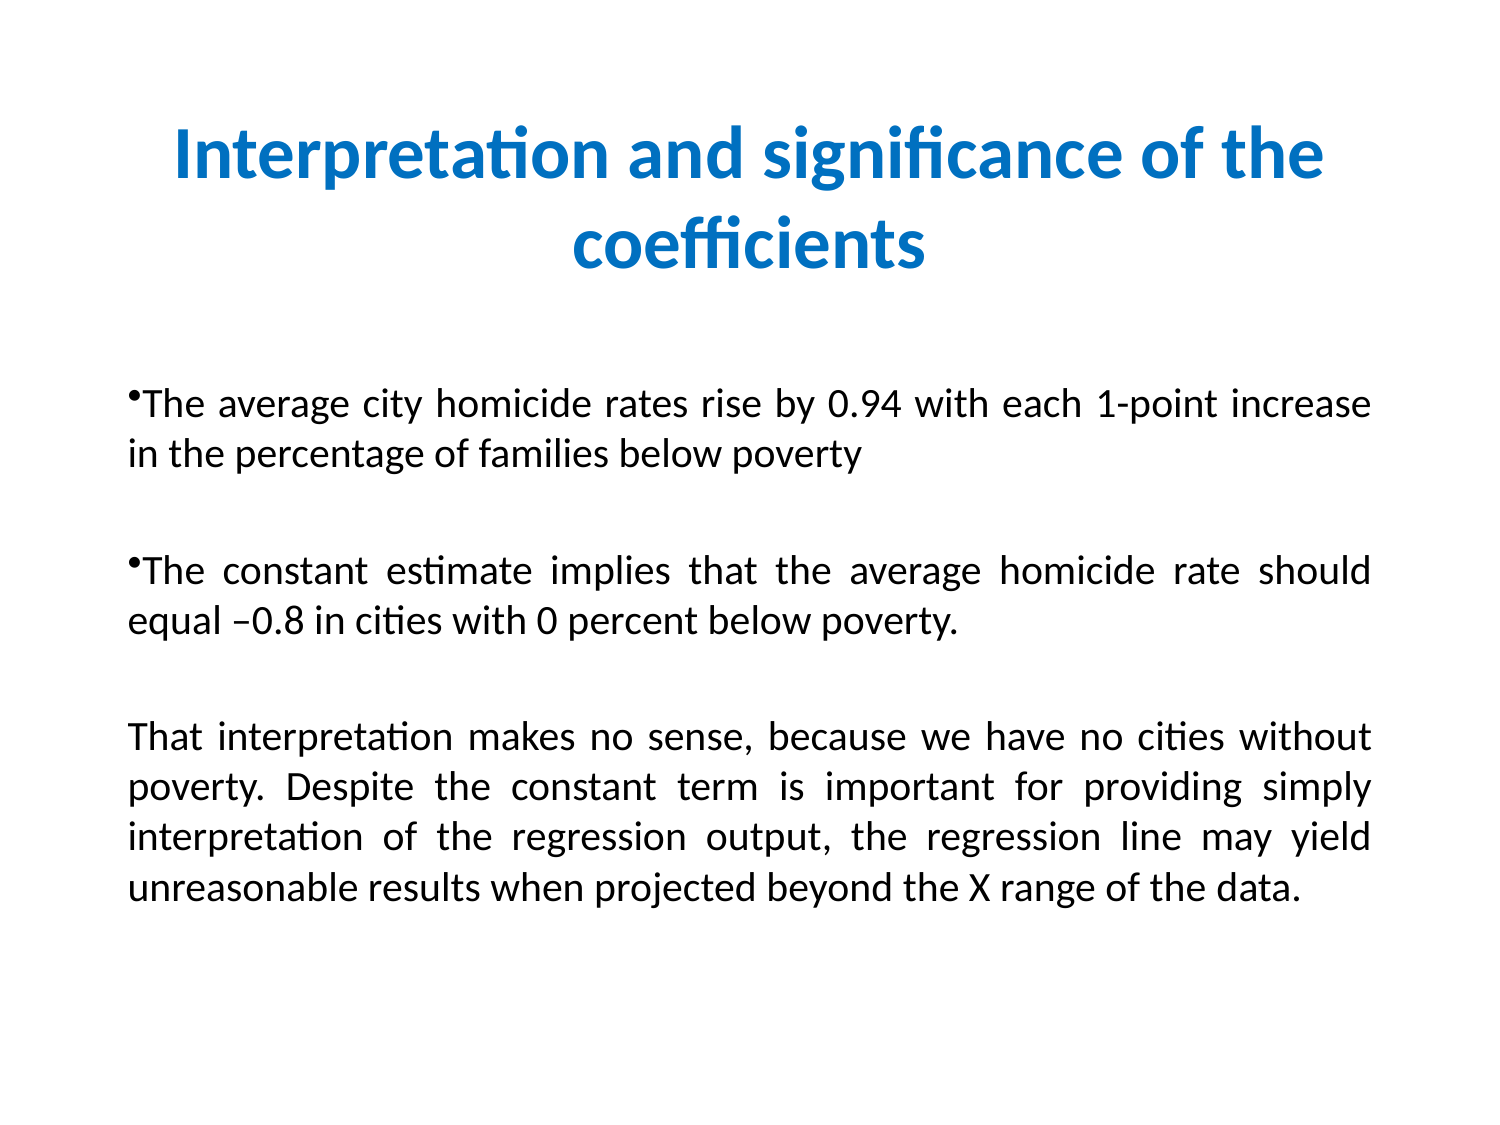

# Interpretation and significance of the coefficients

The average city homicide rates rise by 0.94 with each 1-point increase in the percentage of families below poverty

The constant estimate implies that the average homicide rate should equal –0.8 in cities with 0 percent below poverty.

That interpretation makes no sense, because we have no cities without poverty. Despite the constant term is important for providing simply interpretation of the regression output, the regression line may yield unreasonable results when projected beyond the X range of the data.